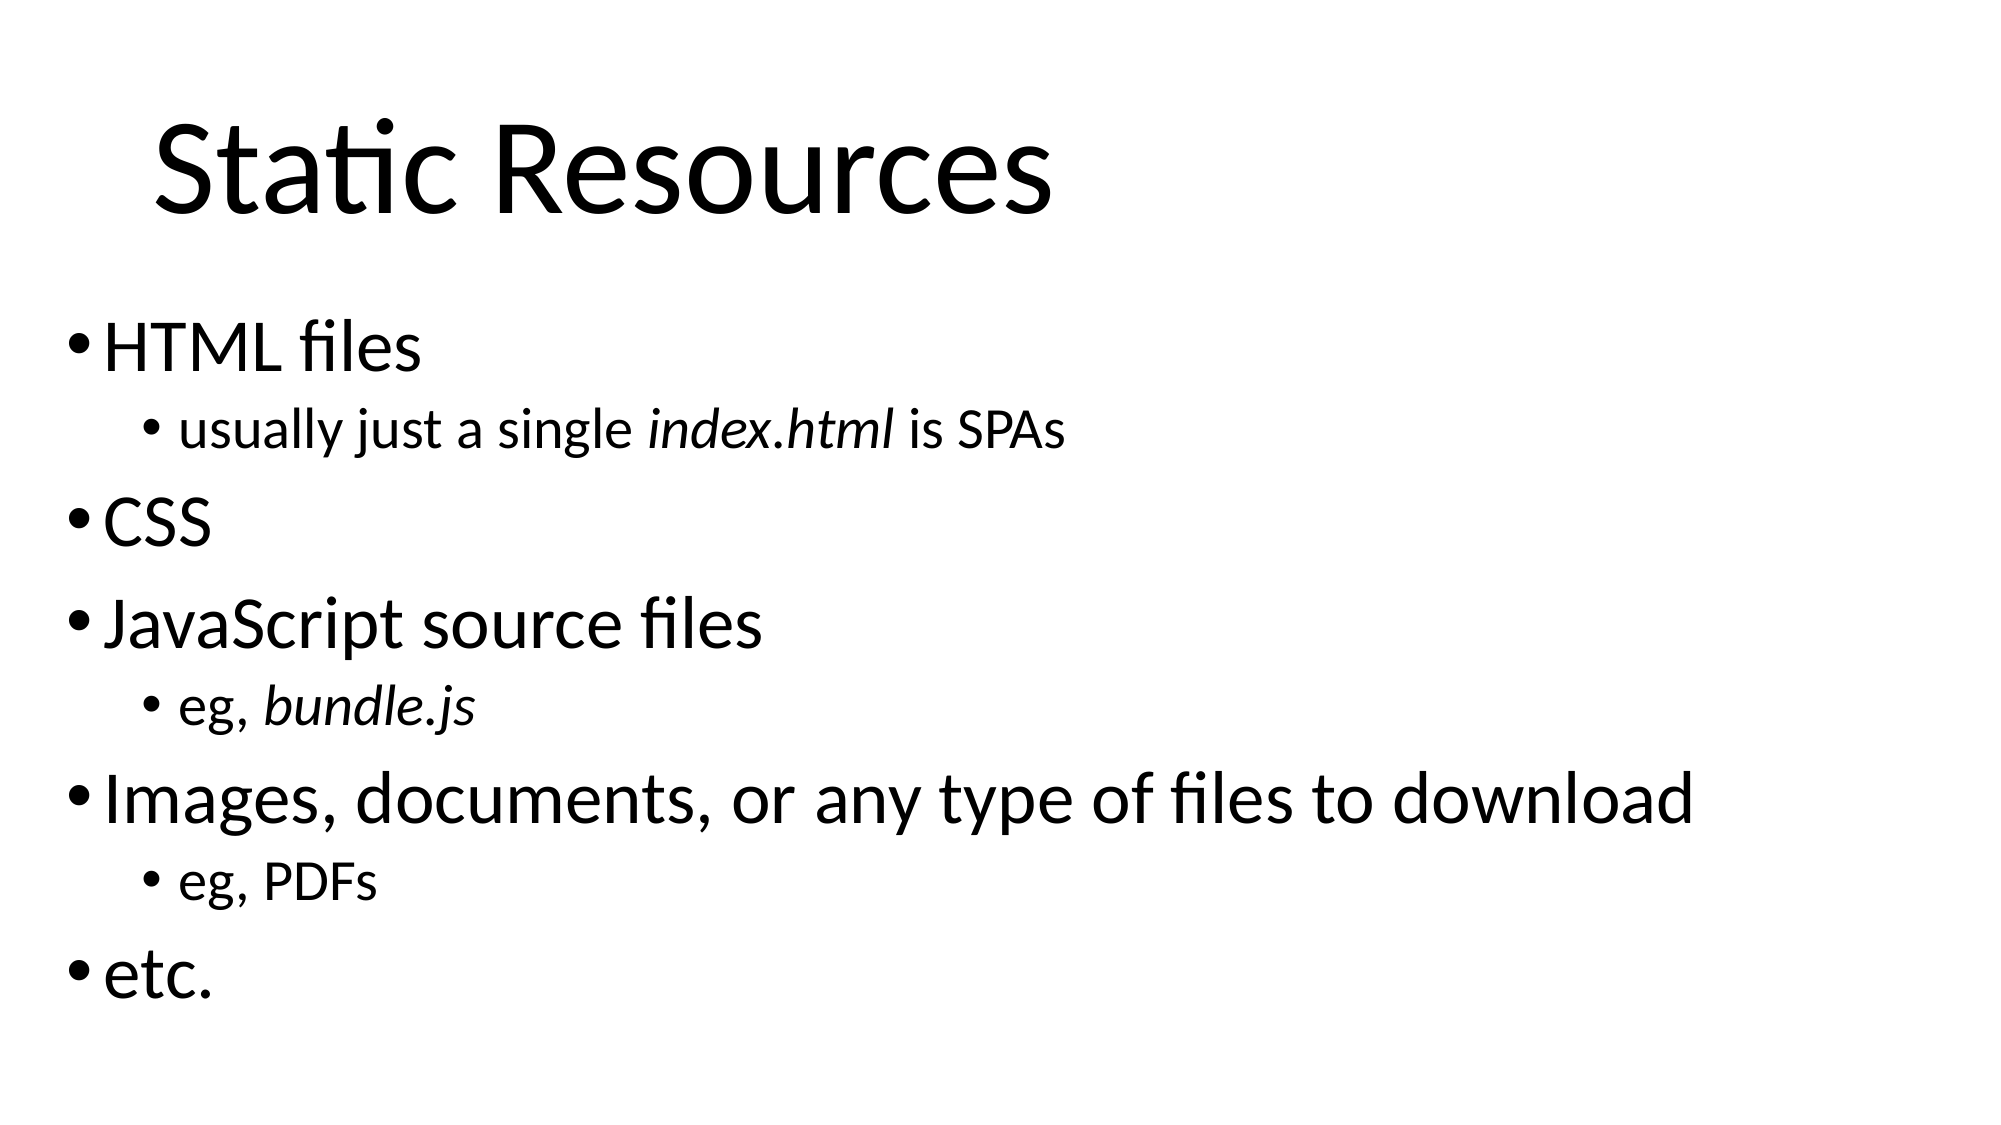

# Static Resources
HTML files
usually just a single index.html is SPAs
CSS
JavaScript source files
eg, bundle.js
Images, documents, or any type of files to download
eg, PDFs
etc.